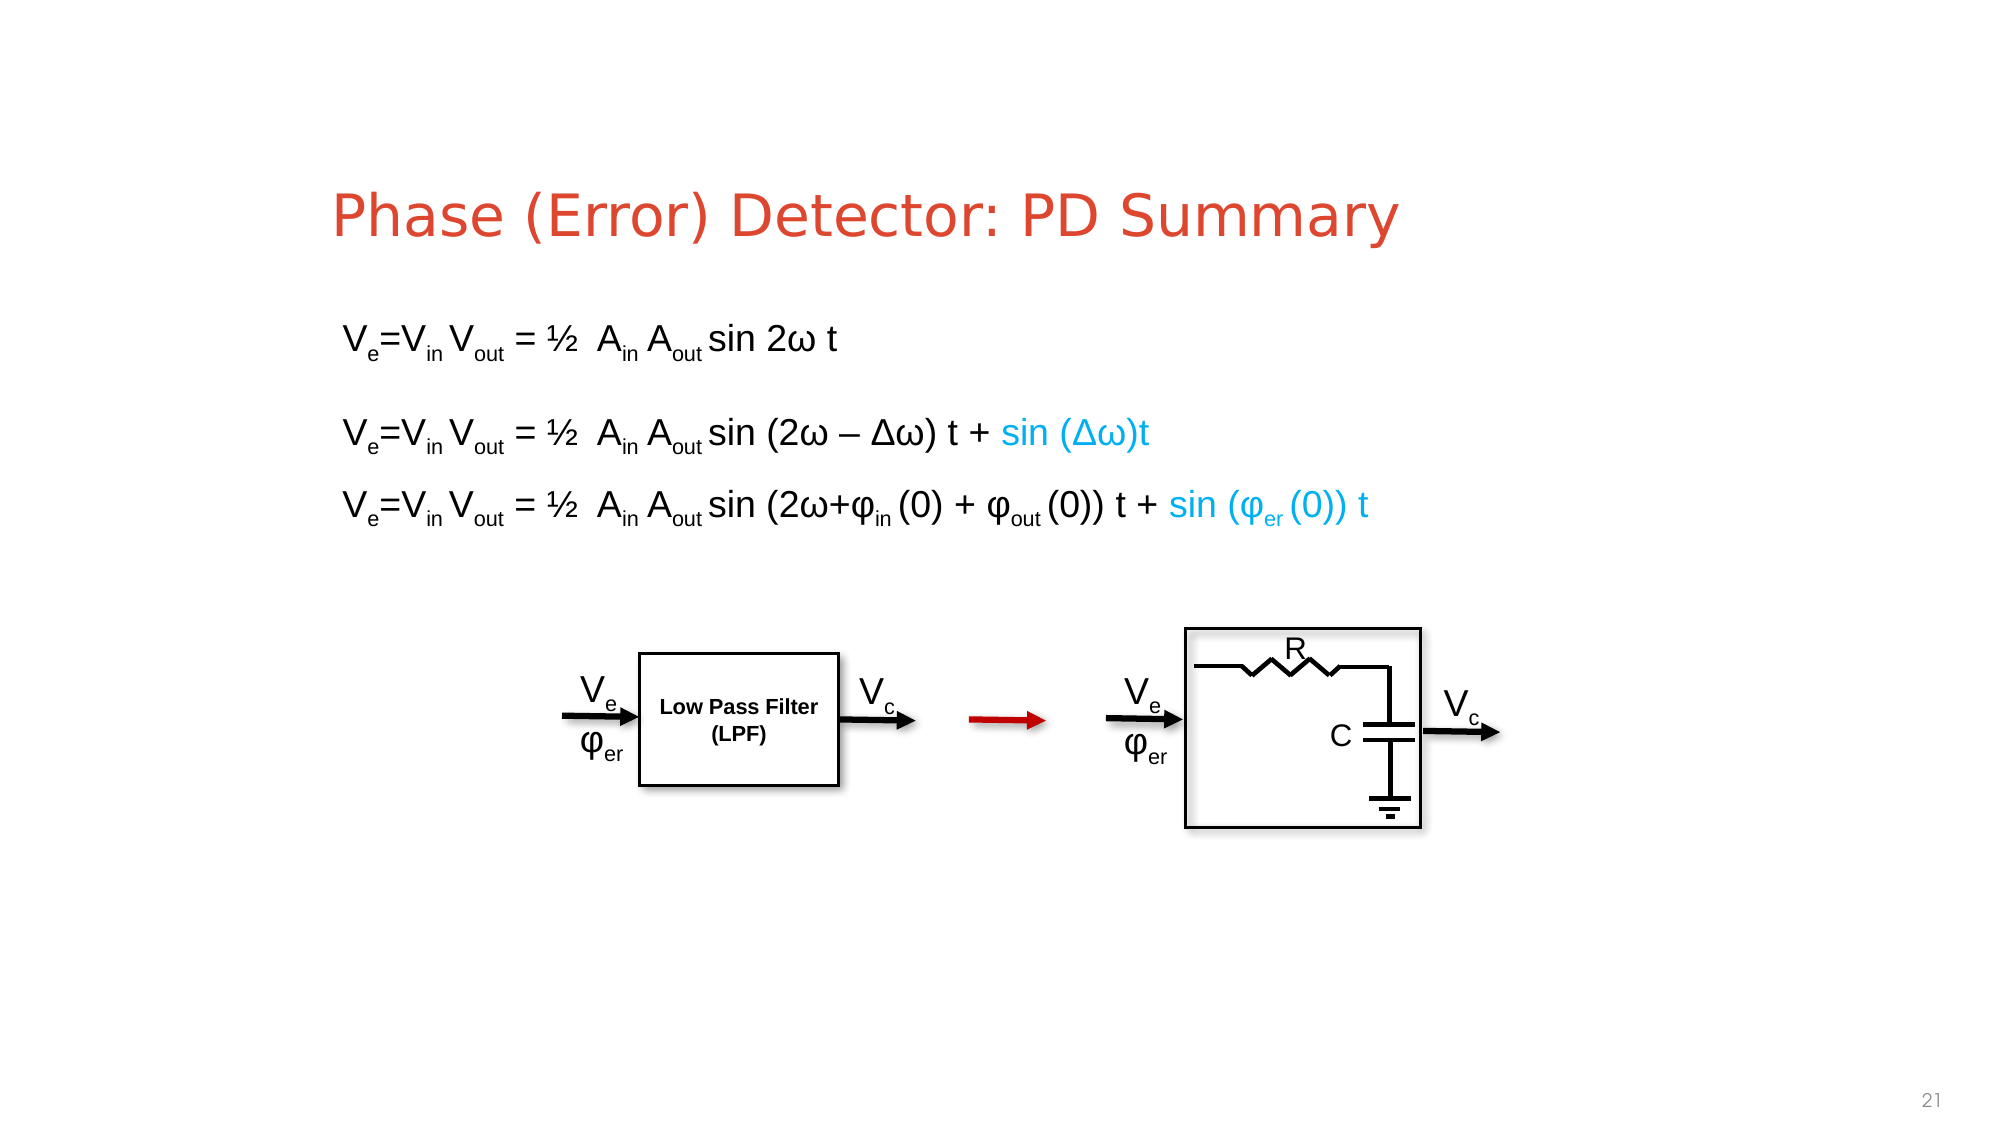

# Phase (Error) Detector: PD Summary
Ve=Vin Vout = ½  Ain Aout sin 2ω t
Ve=Vin Vout = ½  Ain Aout sin (2ω – Δω) t + sin (Δω)t

Ve=Vin Vout = ½  Ain Aout sin (2ω+φin (0) + φout (0)) t + sin (φer (0)) t
R

Ve
Vc
C
φer
Low Pass Filter
(LPF)
Ve
Vc
φer
21